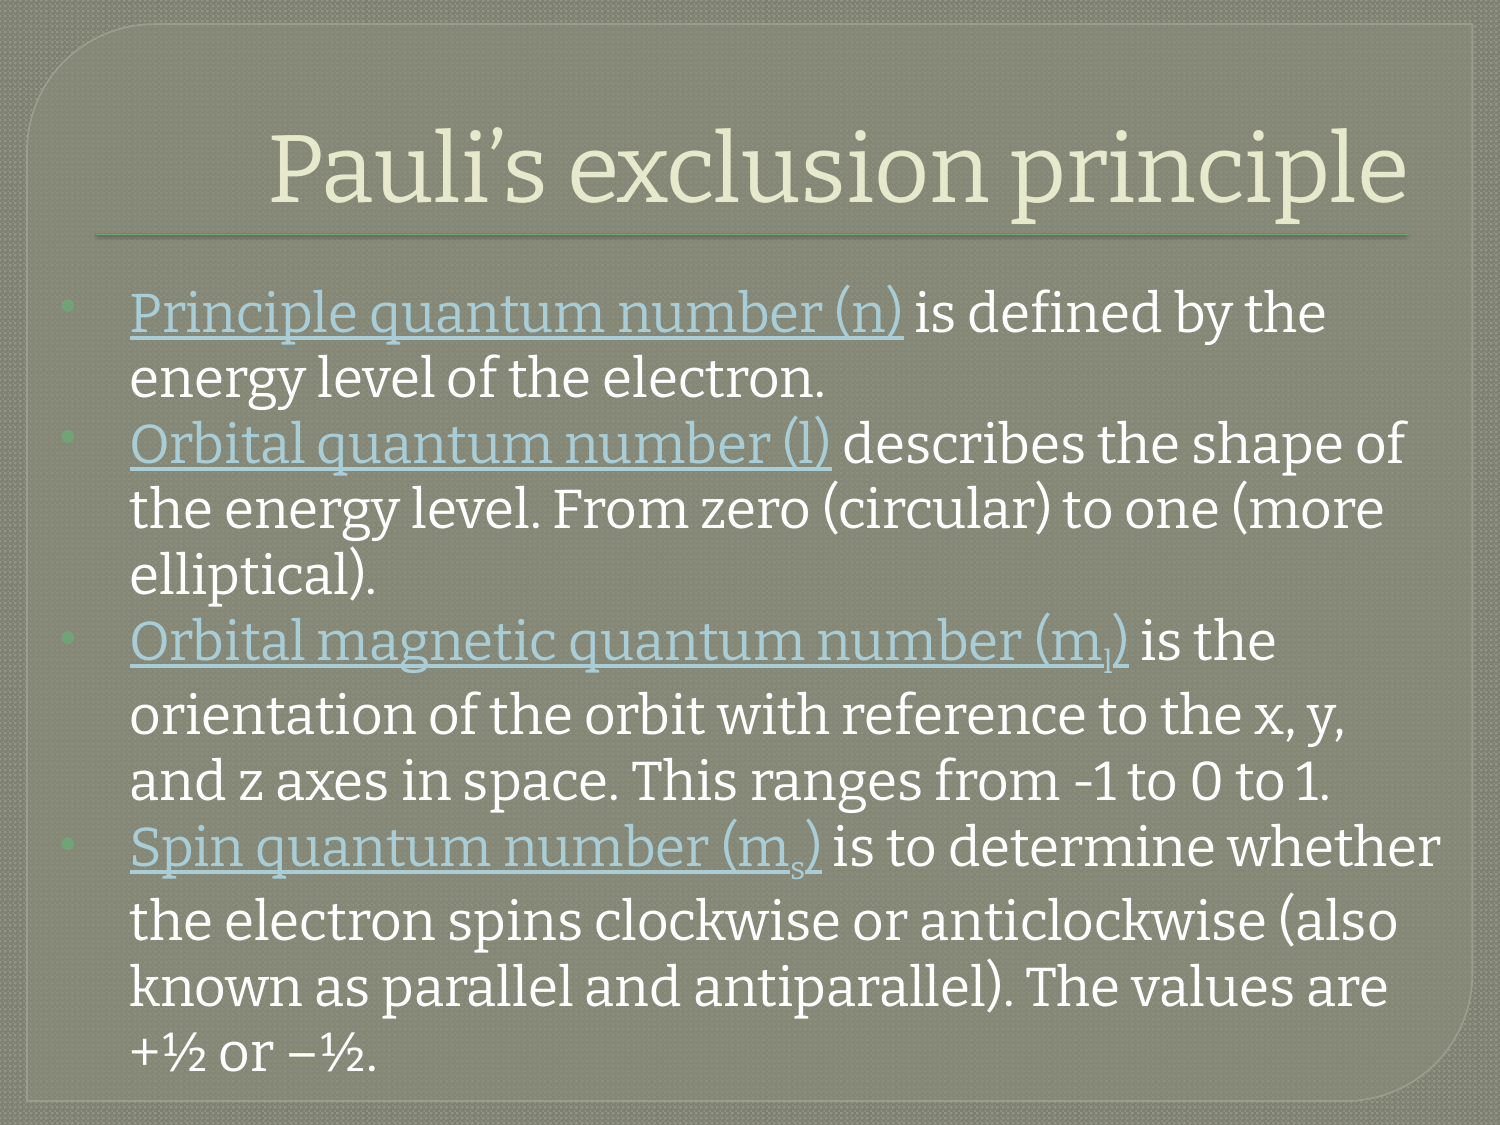

# Pauli’s exclusion principle
Principle quantum number (n) is defined by the energy level of the electron.
Orbital quantum number (l) describes the shape of the energy level. From zero (circular) to one (more elliptical).
Orbital magnetic quantum number (ml) is the orientation of the orbit with reference to the x, y, and z axes in space. This ranges from -1 to 0 to 1.
Spin quantum number (ms) is to determine whether the electron spins clockwise or anticlockwise (also known as parallel and antiparallel). The values are +½ or –½.